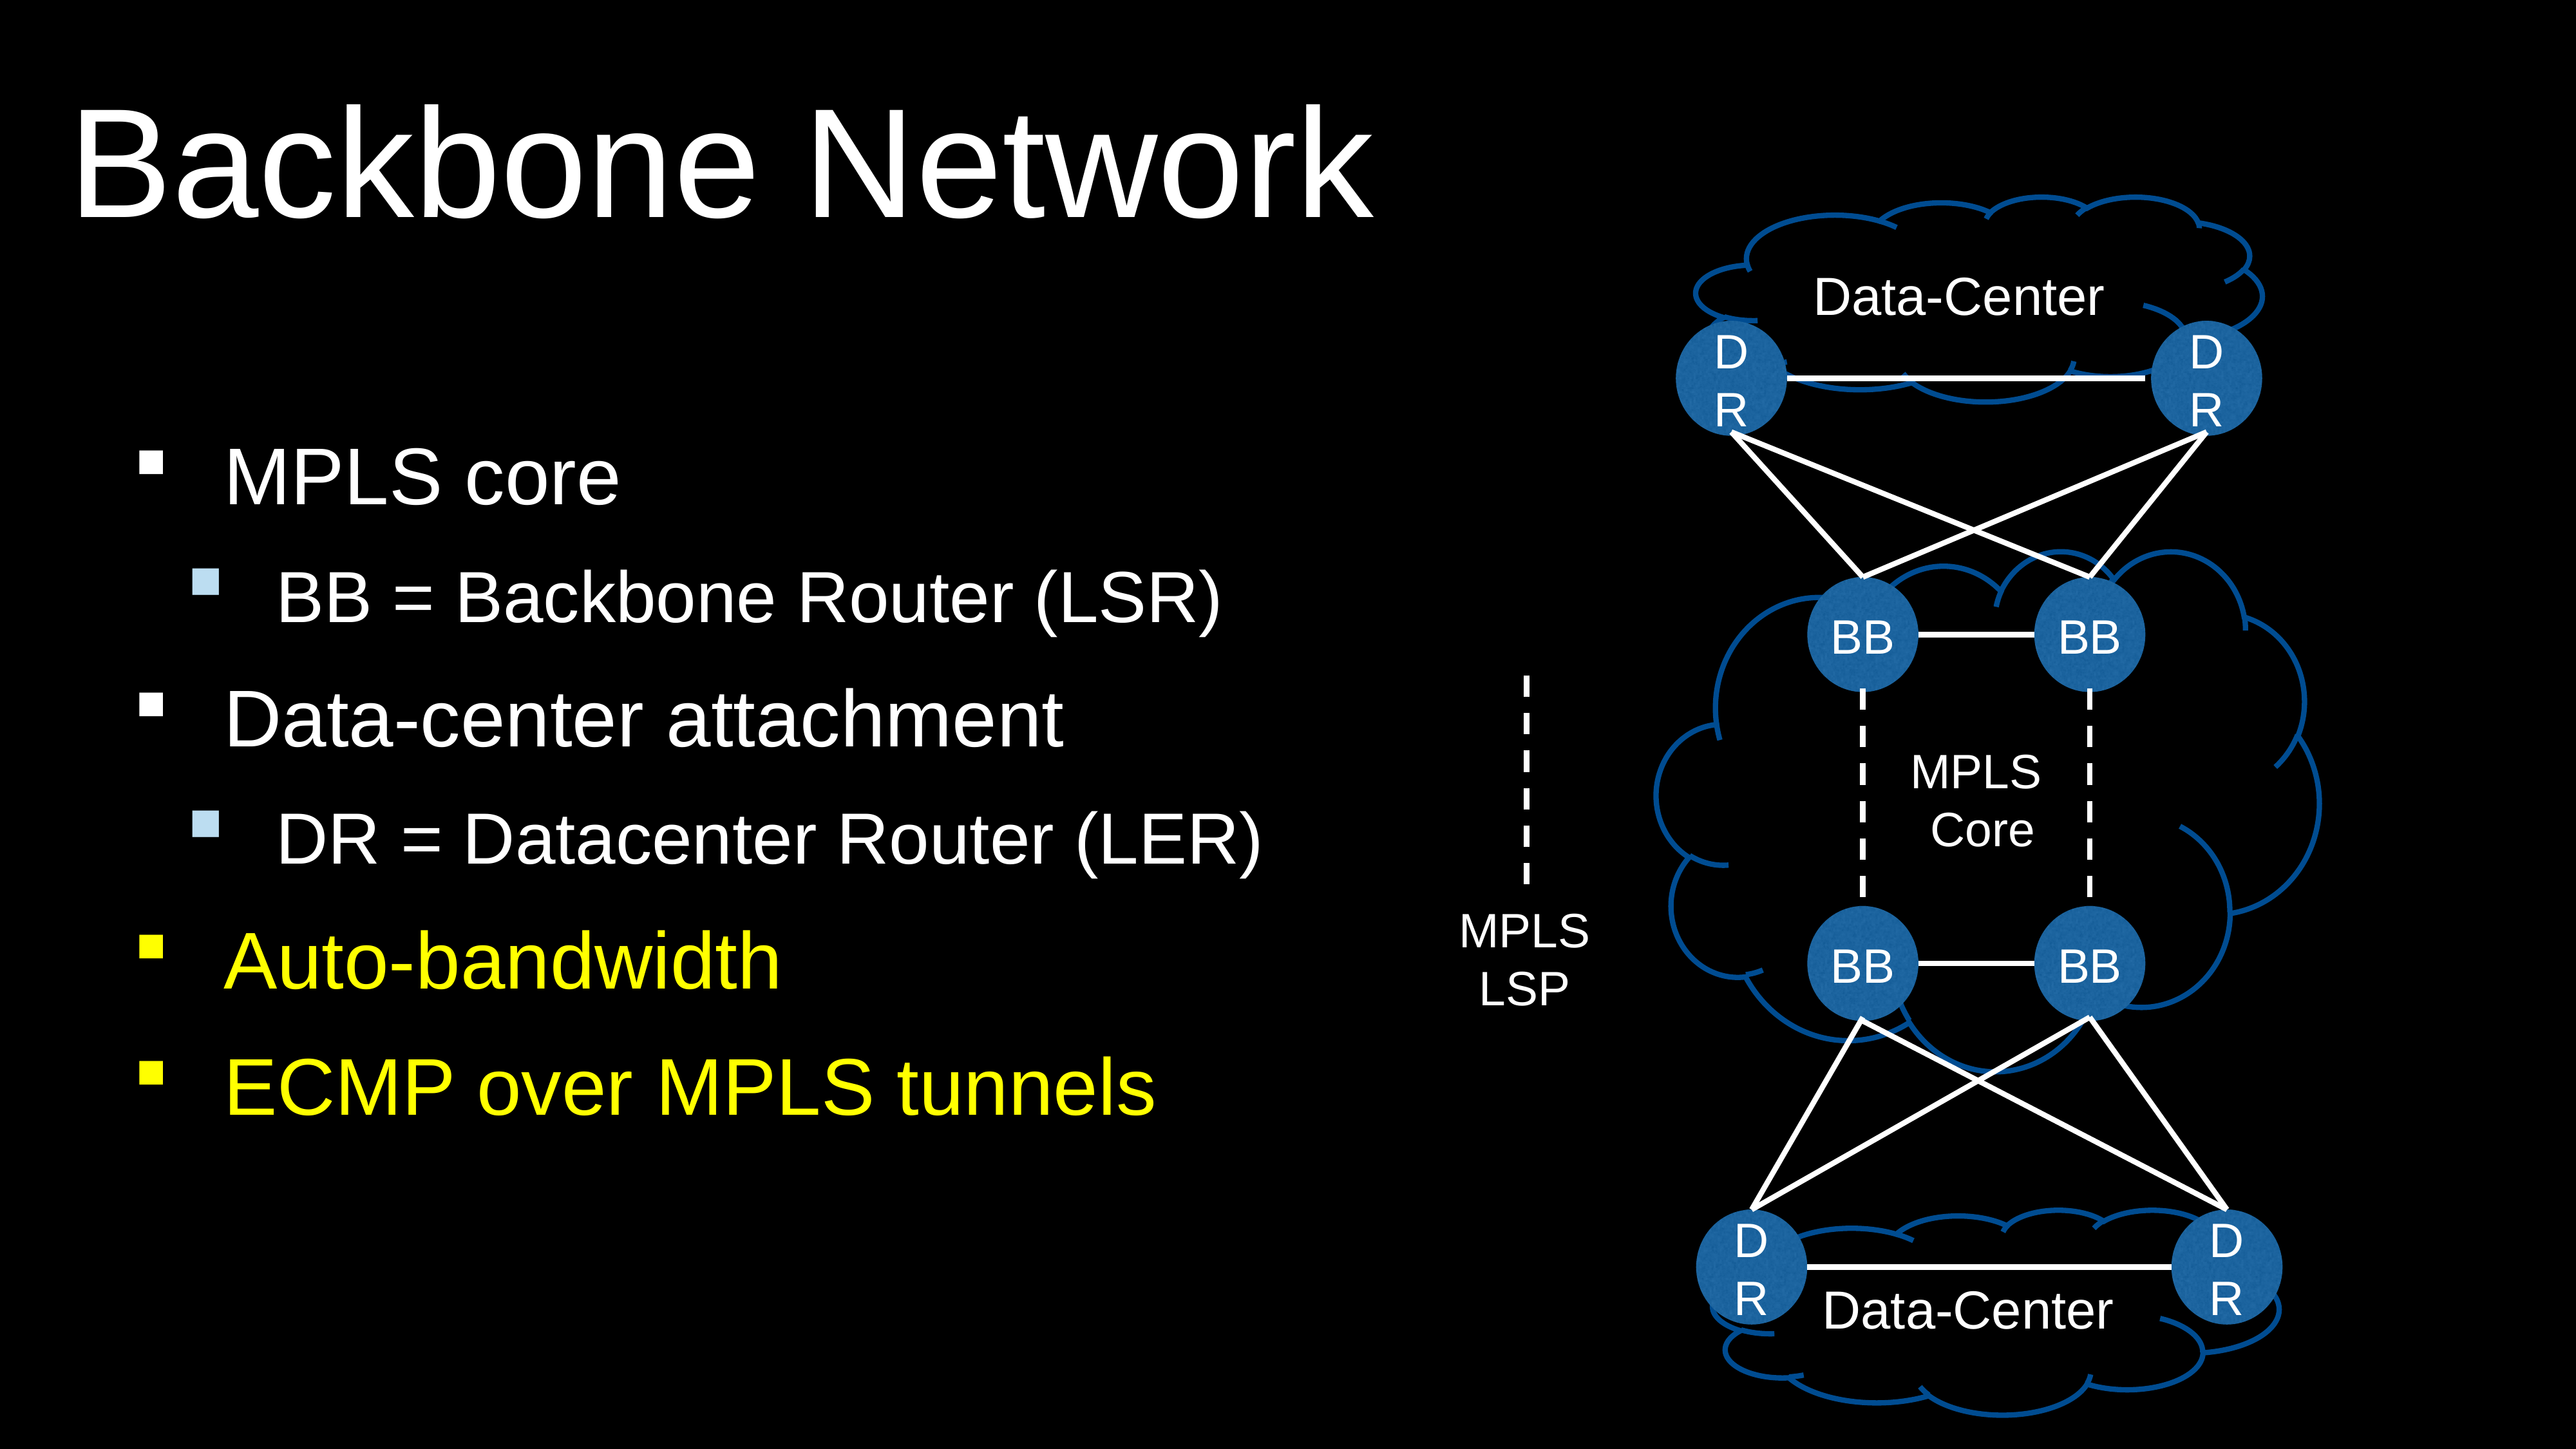

# Backbone Network
Data-Center
DR
DR
MPLS core
BB = Backbone Router (LSR)
Data-center attachment
DR = Datacenter Router (LER)
Auto-bandwidth
ECMP over MPLS tunnels

BB
BB
MPLS
Core
MPLS
LSP
BB
BB
DR
Data-Center
DR